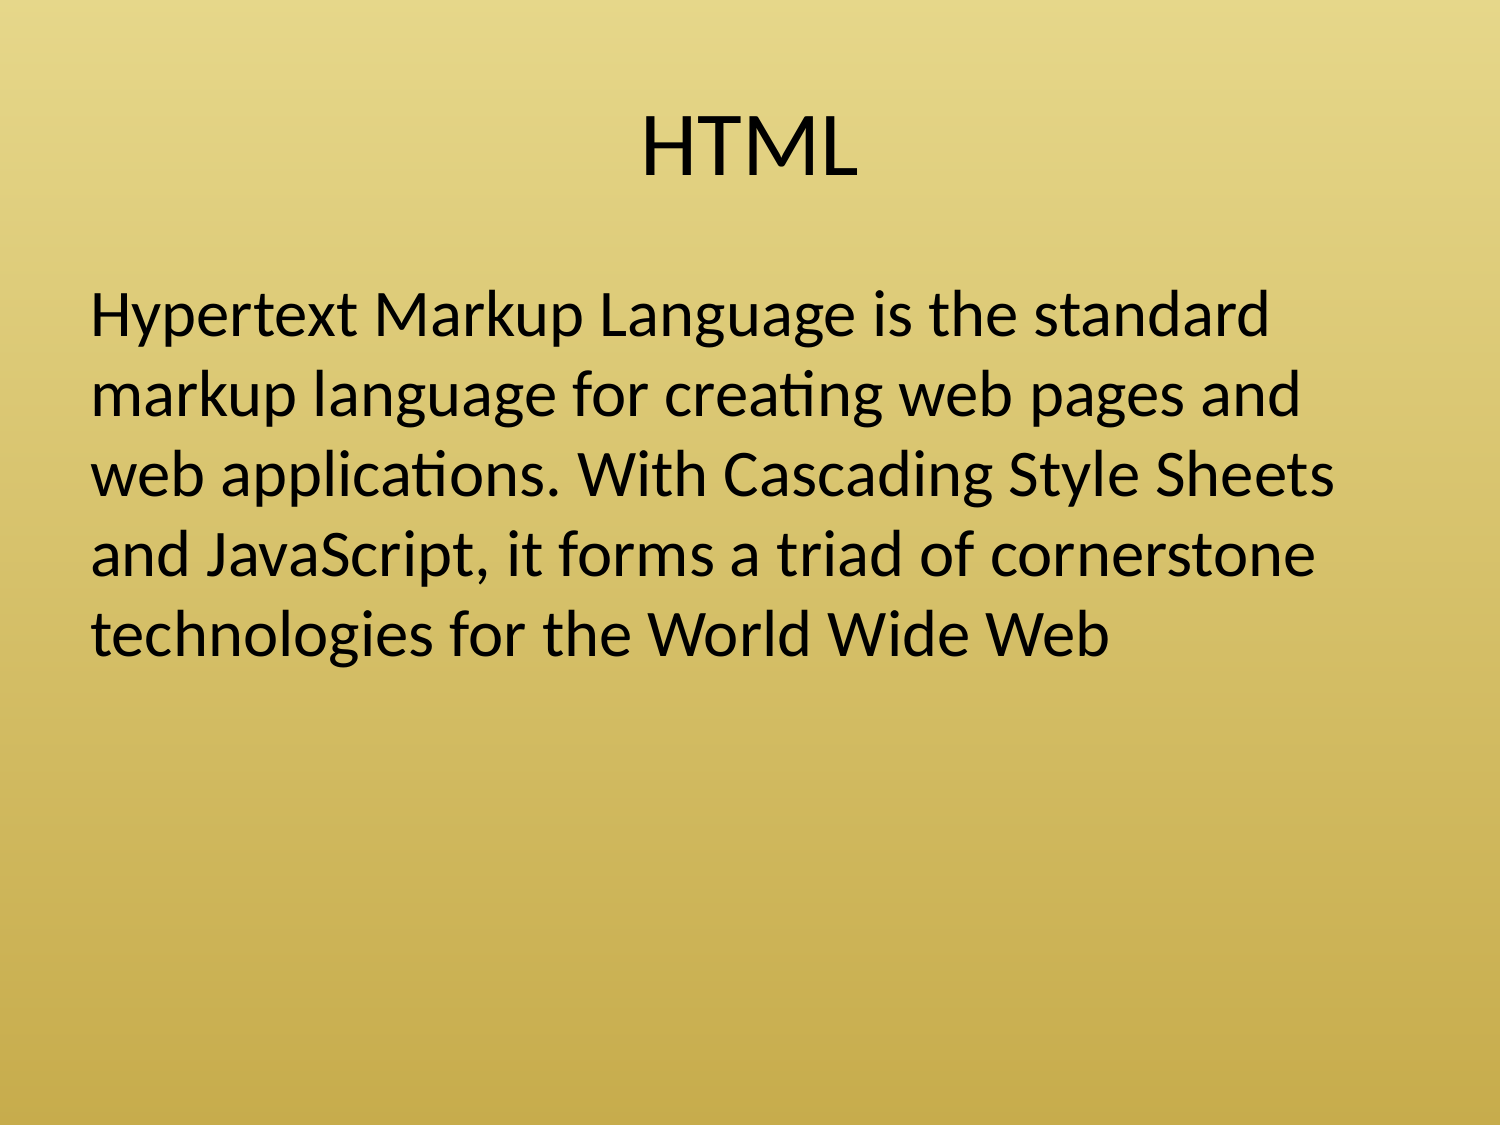

# HTML
Hypertext Markup Language is the standard markup language for creating web pages and web applications. With Cascading Style Sheets and JavaScript, it forms a triad of cornerstone technologies for the World Wide Web